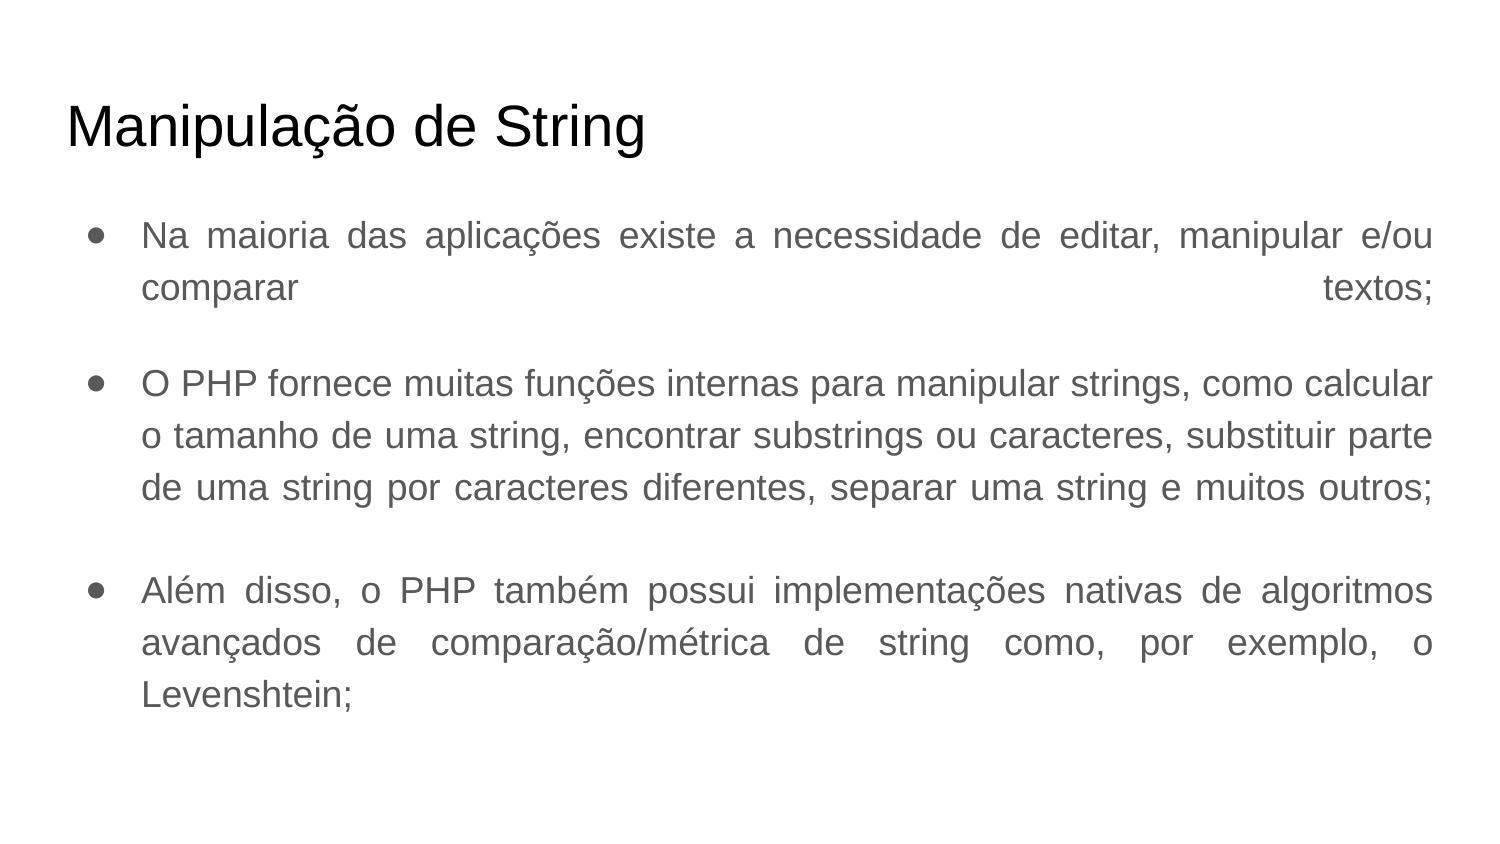

# Manipulação de String
Na maioria das aplicações existe a necessidade de editar, manipular e/ou comparar textos;
O PHP fornece muitas funções internas para manipular strings, como calcular o tamanho de uma string, encontrar substrings ou caracteres, substituir parte de uma string por caracteres diferentes, separar uma string e muitos outros;
Além disso, o PHP também possui implementações nativas de algoritmos avançados de comparação/métrica de string como, por exemplo, o Levenshtein;